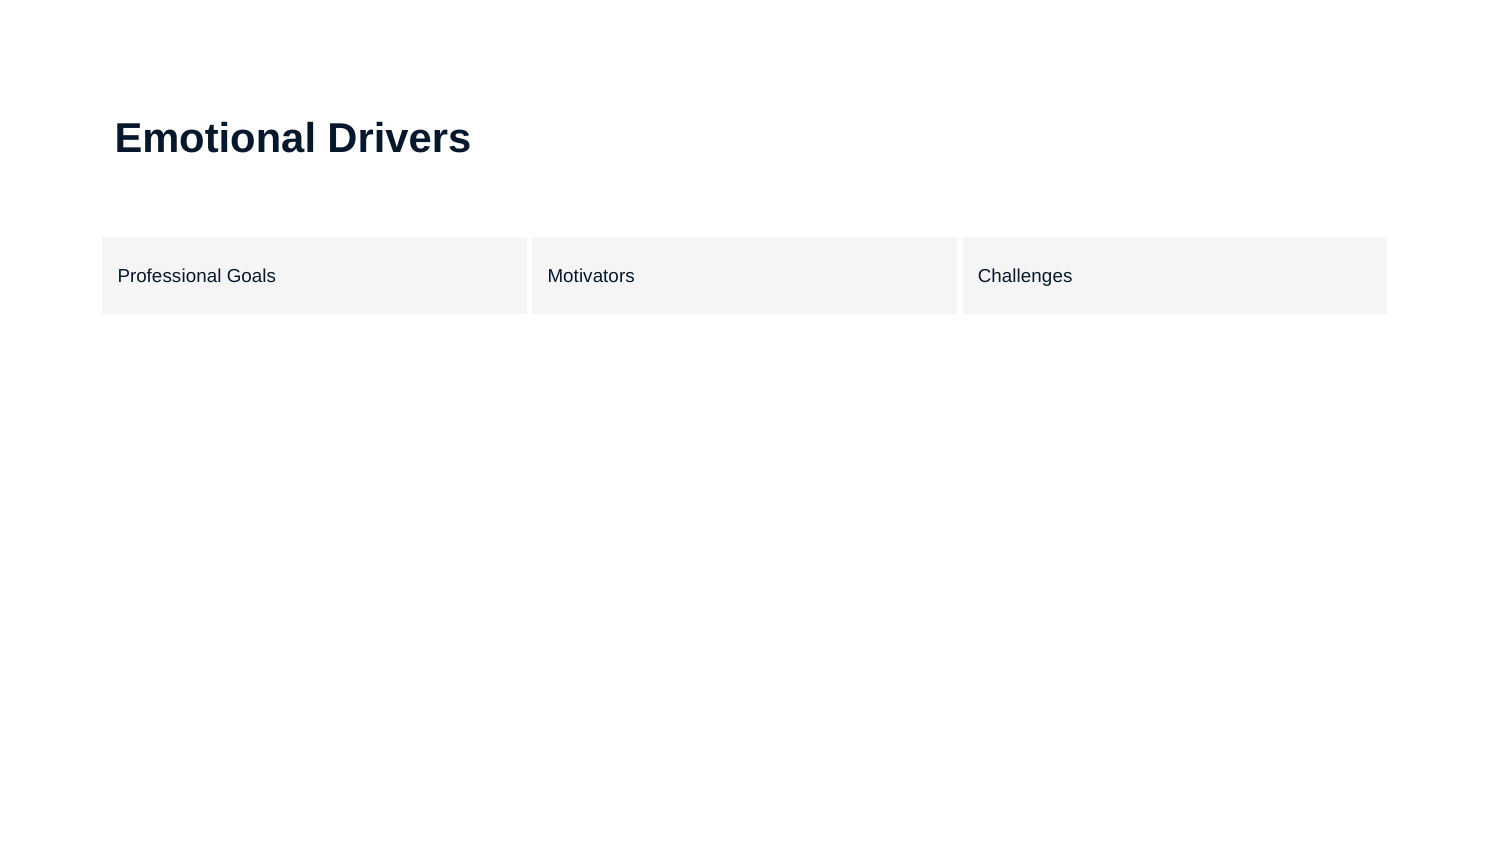

# Emotional Drivers
| Professional Goals | Motivators | Challenges |
| --- | --- | --- |
|  |  |  |